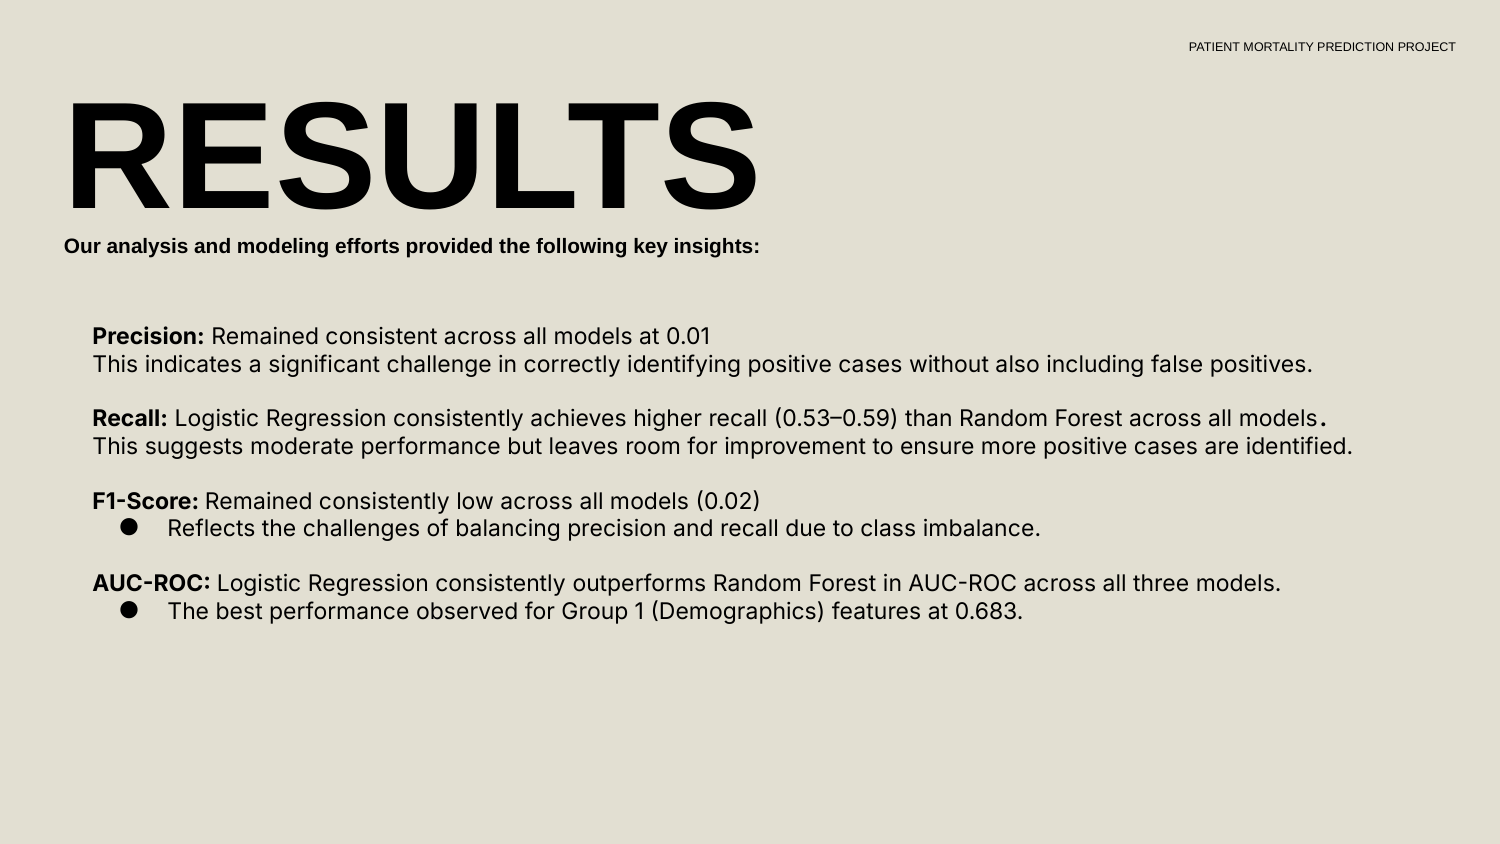

PATIENT MORTALITY PREDICTION PROJECT
RESULTS
Our analysis and modeling efforts provided the following key insights:
Precision: Remained consistent across all models at 0.01
This indicates a significant challenge in correctly identifying positive cases without also including false positives.

Recall: Logistic Regression consistently achieves higher recall (0.53–0.59) than Random Forest across all models.
This suggests moderate performance but leaves room for improvement to ensure more positive cases are identified.

F1-Score: Remained consistently low across all models (0.02)
Reflects the challenges of balancing precision and recall due to class imbalance.

AUC-ROC: Logistic Regression consistently outperforms Random Forest in AUC-ROC across all three models.
The best performance observed for Group 1 (Demographics) features at 0.683.